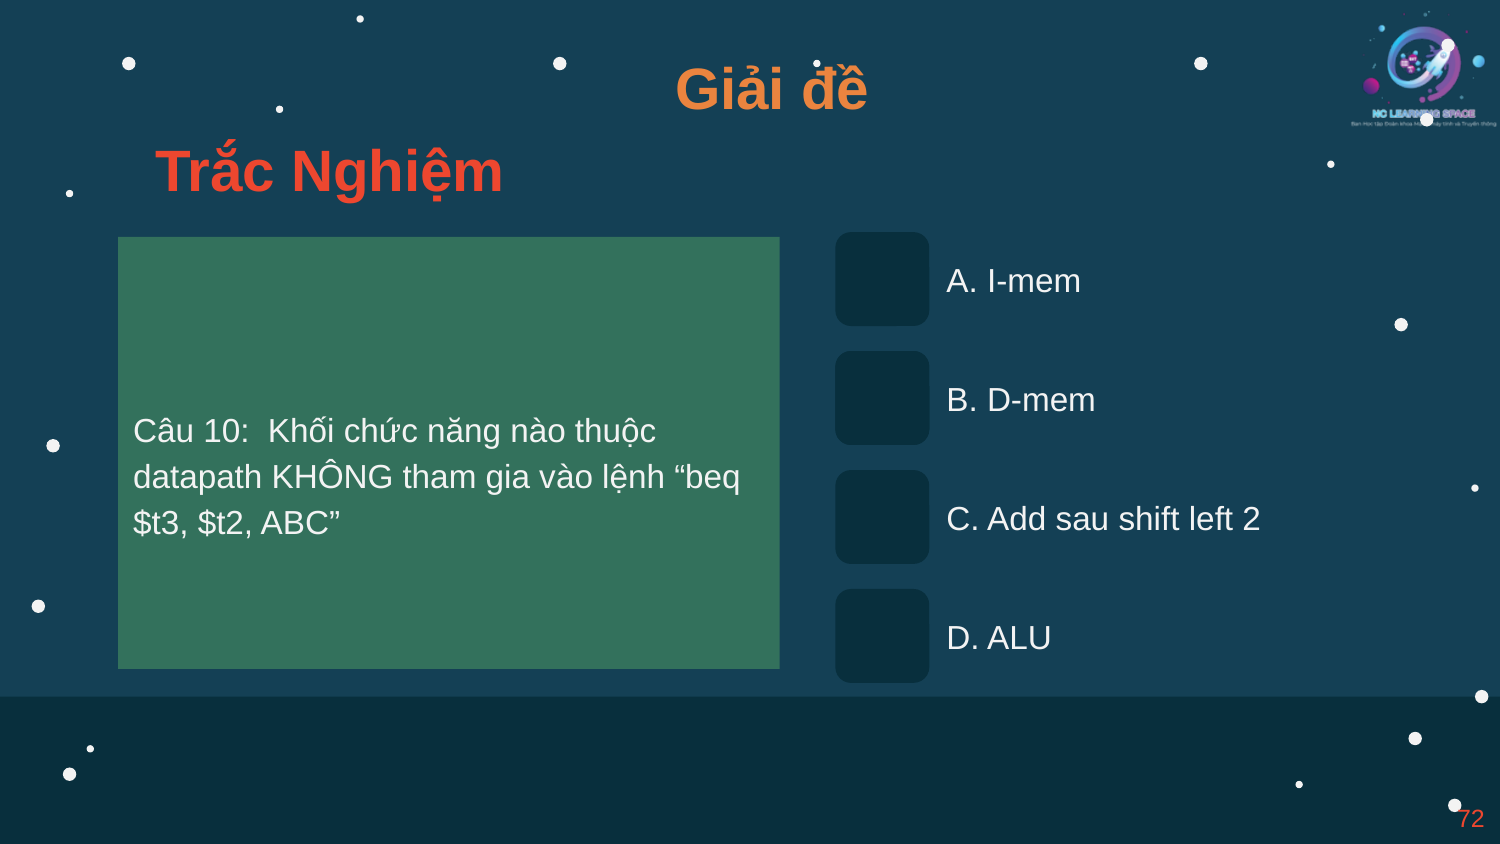

Giải đề
Trắc Nghiệm

Câu 10:  Khối chức năng nào thuộc datapath KHÔNG tham gia vào lệnh “beq $t3, $t2, ABC”
A. I-mem

B. D-mem

C. Add sau shift left 2

D. ALU

I-Mem -> Reg -> Mux -> ALU -> Mux

72